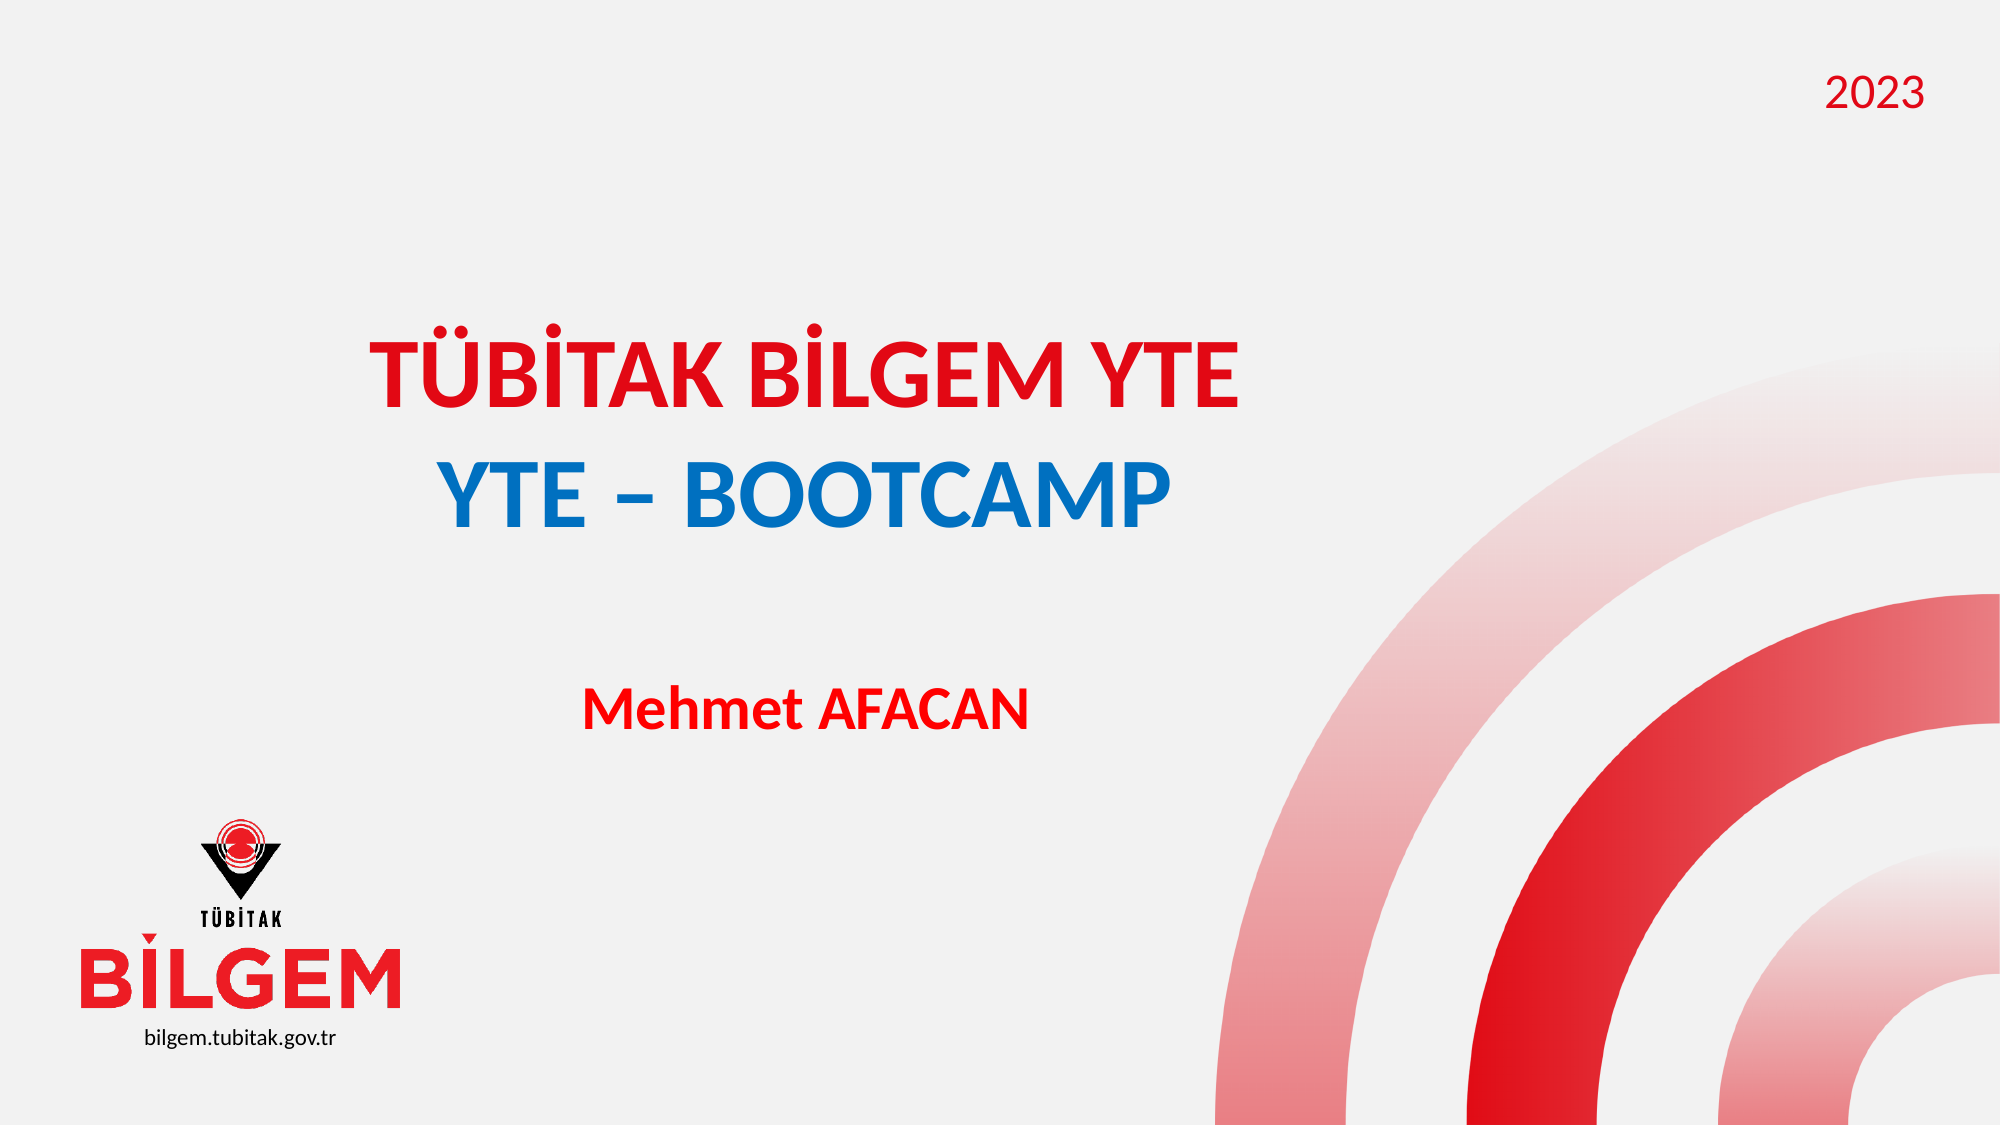

2023
TÜBİTAK BİLGEM YTE
YTE – BOOTCAMP

Mehmet AFACAN